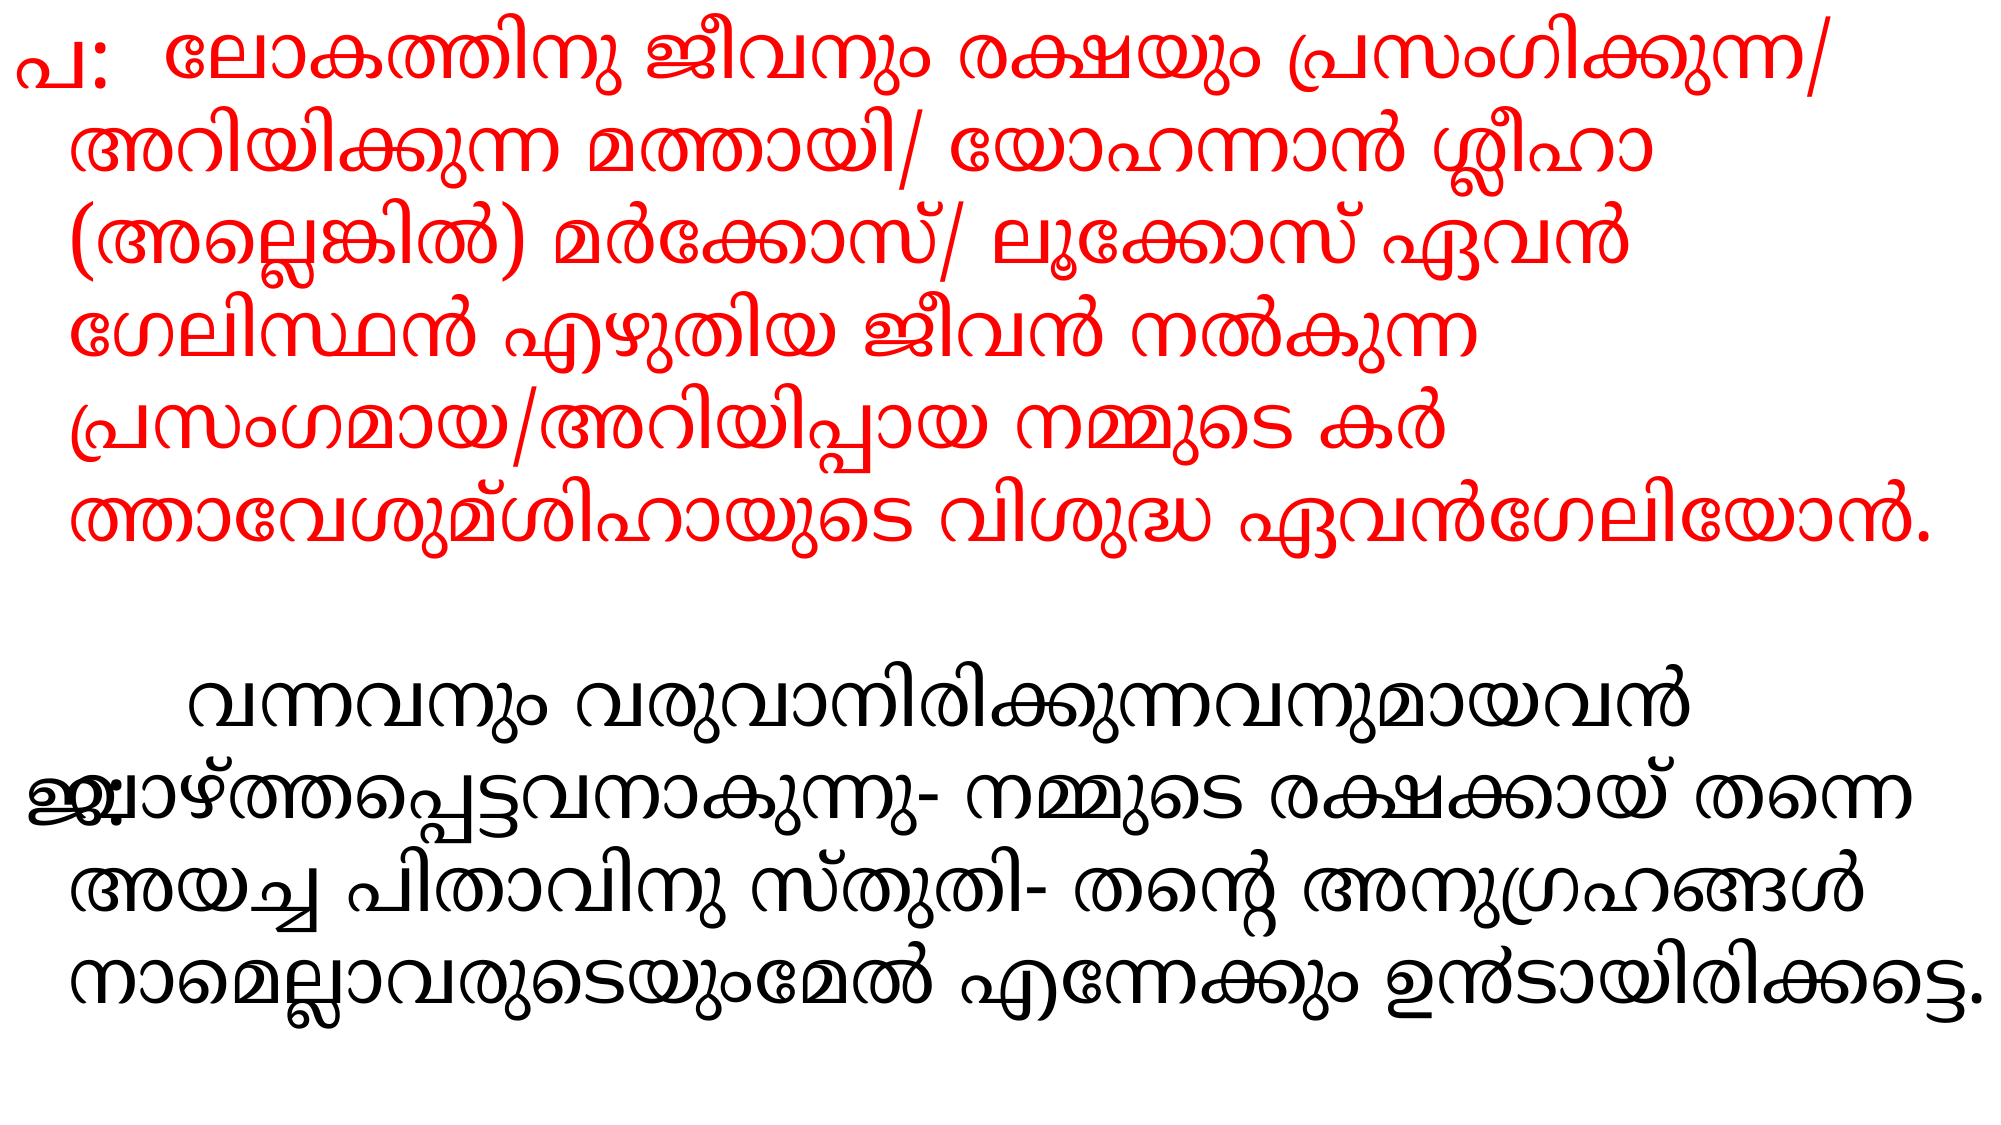

പ:
    ലോകത്തിനു ജീവനും രക്ഷയും പ്രസംഗിക്കുന്ന/ അറിയിക്കുന്ന മത്തായി/ യോഹന്നാന്‍ ശ്ലീഹാ (അല്ലെങ്കില്‍) മര്‍ക്കോസ്/ ലൂക്കോസ് ഏവന്‍ഗേലിസ്ഥന്‍ എഴുതിയ ജീവന്‍ നല്‍കുന്ന പ്രസംഗമായ/അറിയിപ്പായ നമ്മുടെ കര്‍ത്താവേശുമ്ശിഹായുടെ വിശുദ്ധ ഏവന്‍ഗേലിയോന്‍.

     വന്നവനും വരുവാനിരിക്കുന്നവനുമായവന്‍ വാഴ്ത്തപ്പെട്ടവനാകുന്നു- നമ്മുടെ രക്ഷക്കായ് തന്നെ അയച്ച പിതാവിനു സ്തുതി- തന്‍റെ അനുഗ്രഹങ്ങള്‍ നാമെല്ലാവരുടെയുംമേല്‍ എന്നേക്കും ഉ൯ടായിരിക്കട്ടെ.

ജ: